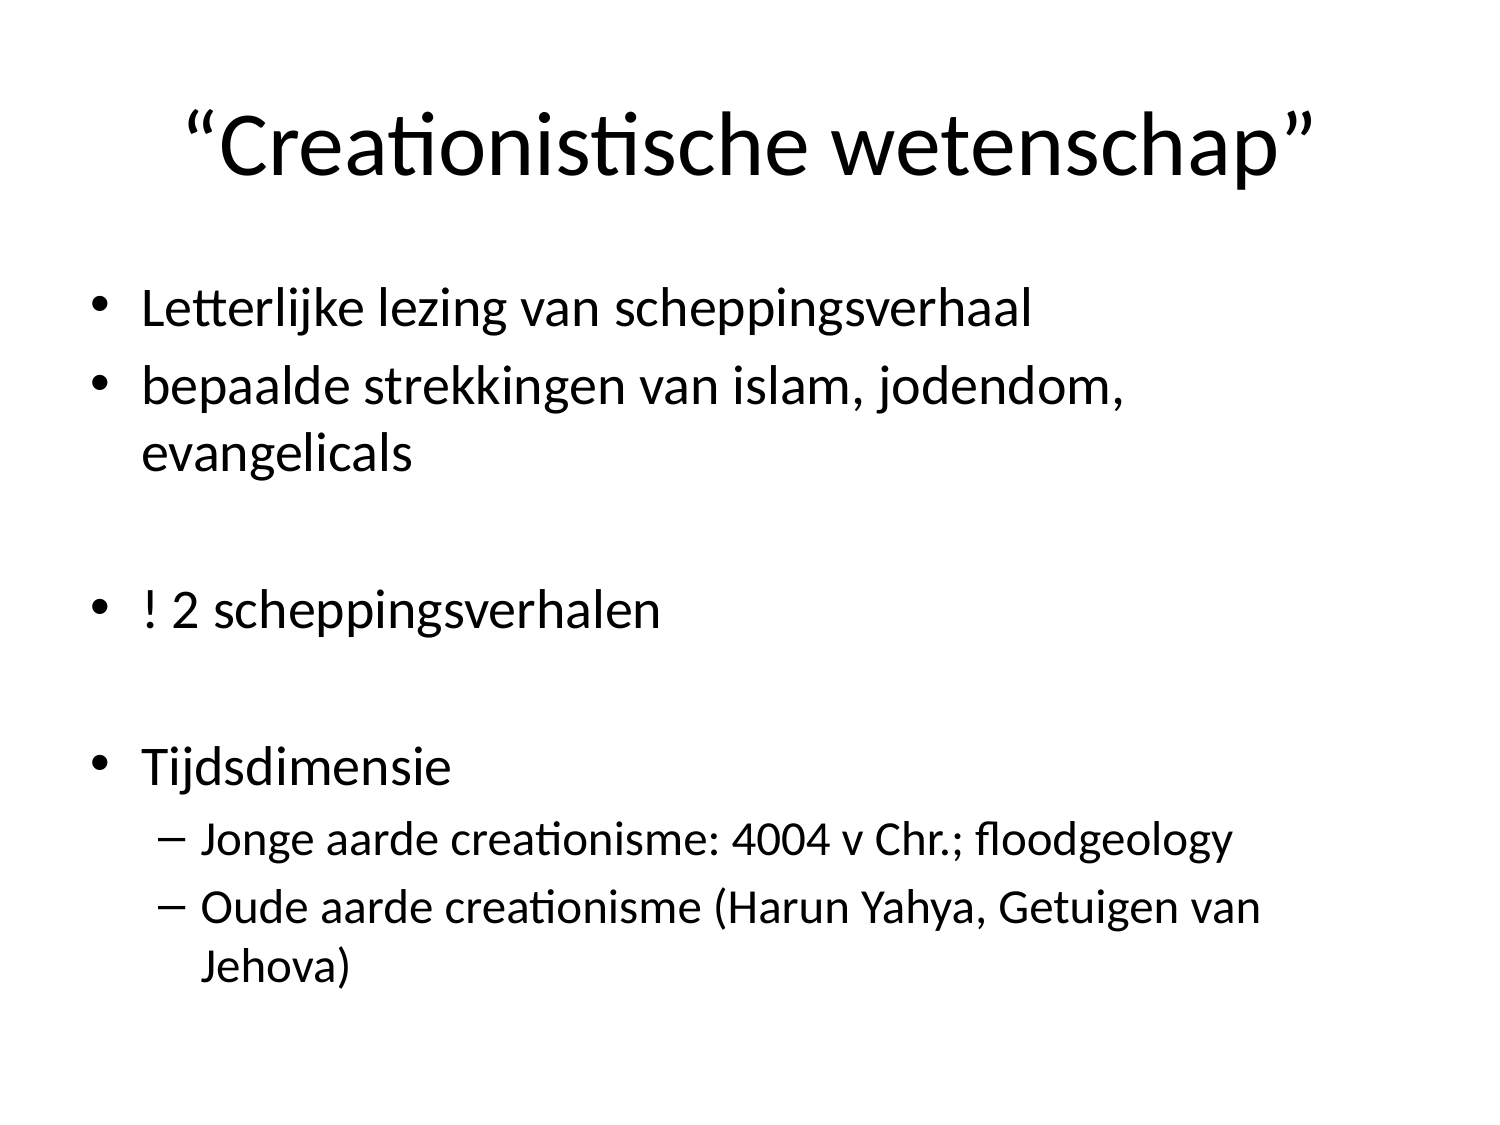

# “Creationistische wetenschap”
Letterlijke lezing van scheppingsverhaal
bepaalde strekkingen van islam, jodendom, evangelicals

! 2 scheppingsverhalen

Tijdsdimensie
Jonge aarde creationisme: 4004 v Chr.; floodgeology
Oude aarde creationisme (Harun Yahya, Getuigen van Jehova)